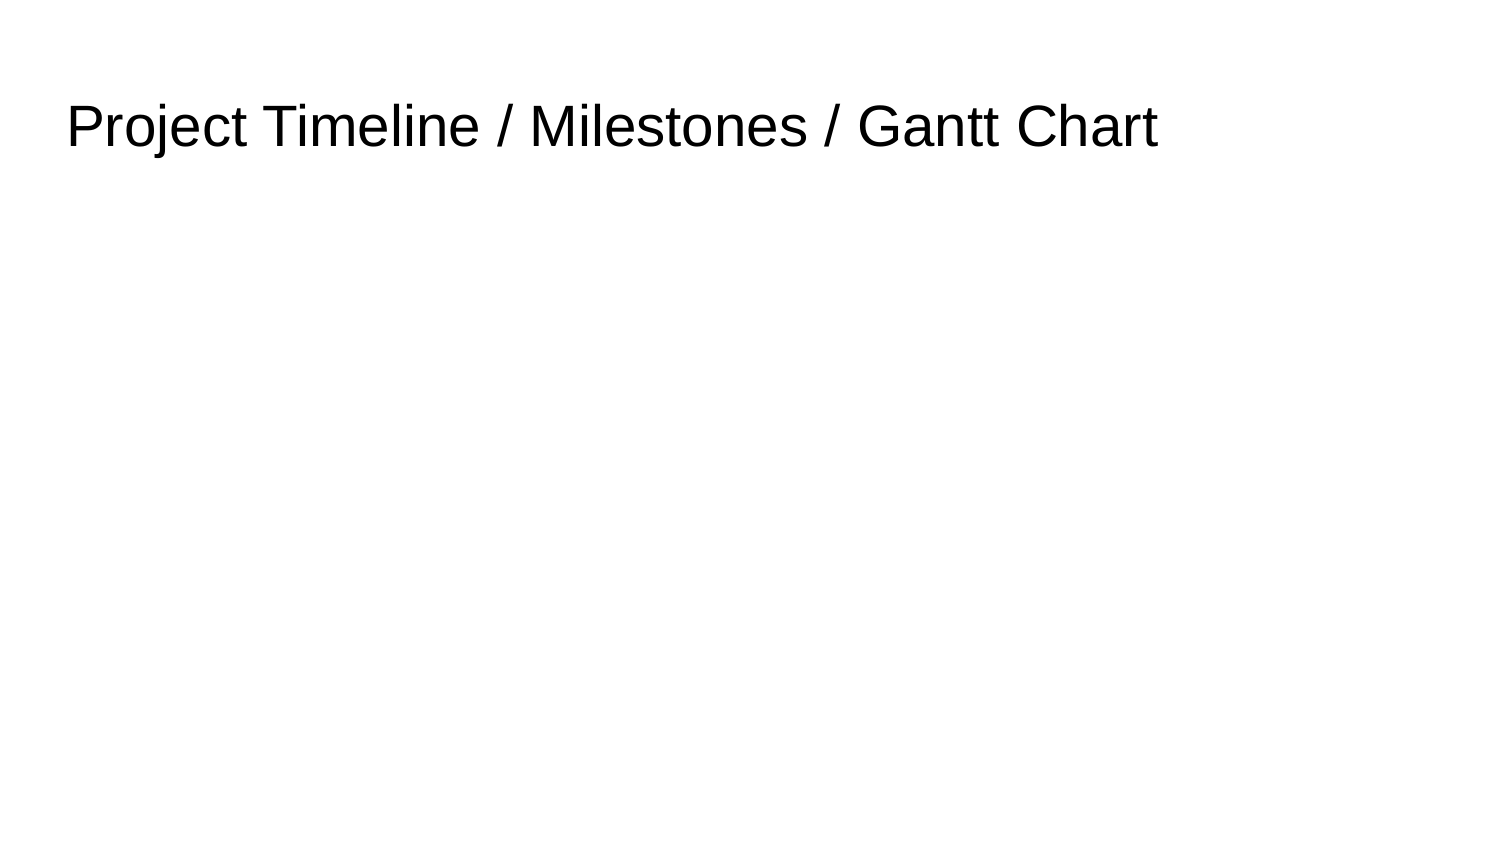

# Project Timeline / Milestones / Gantt Chart